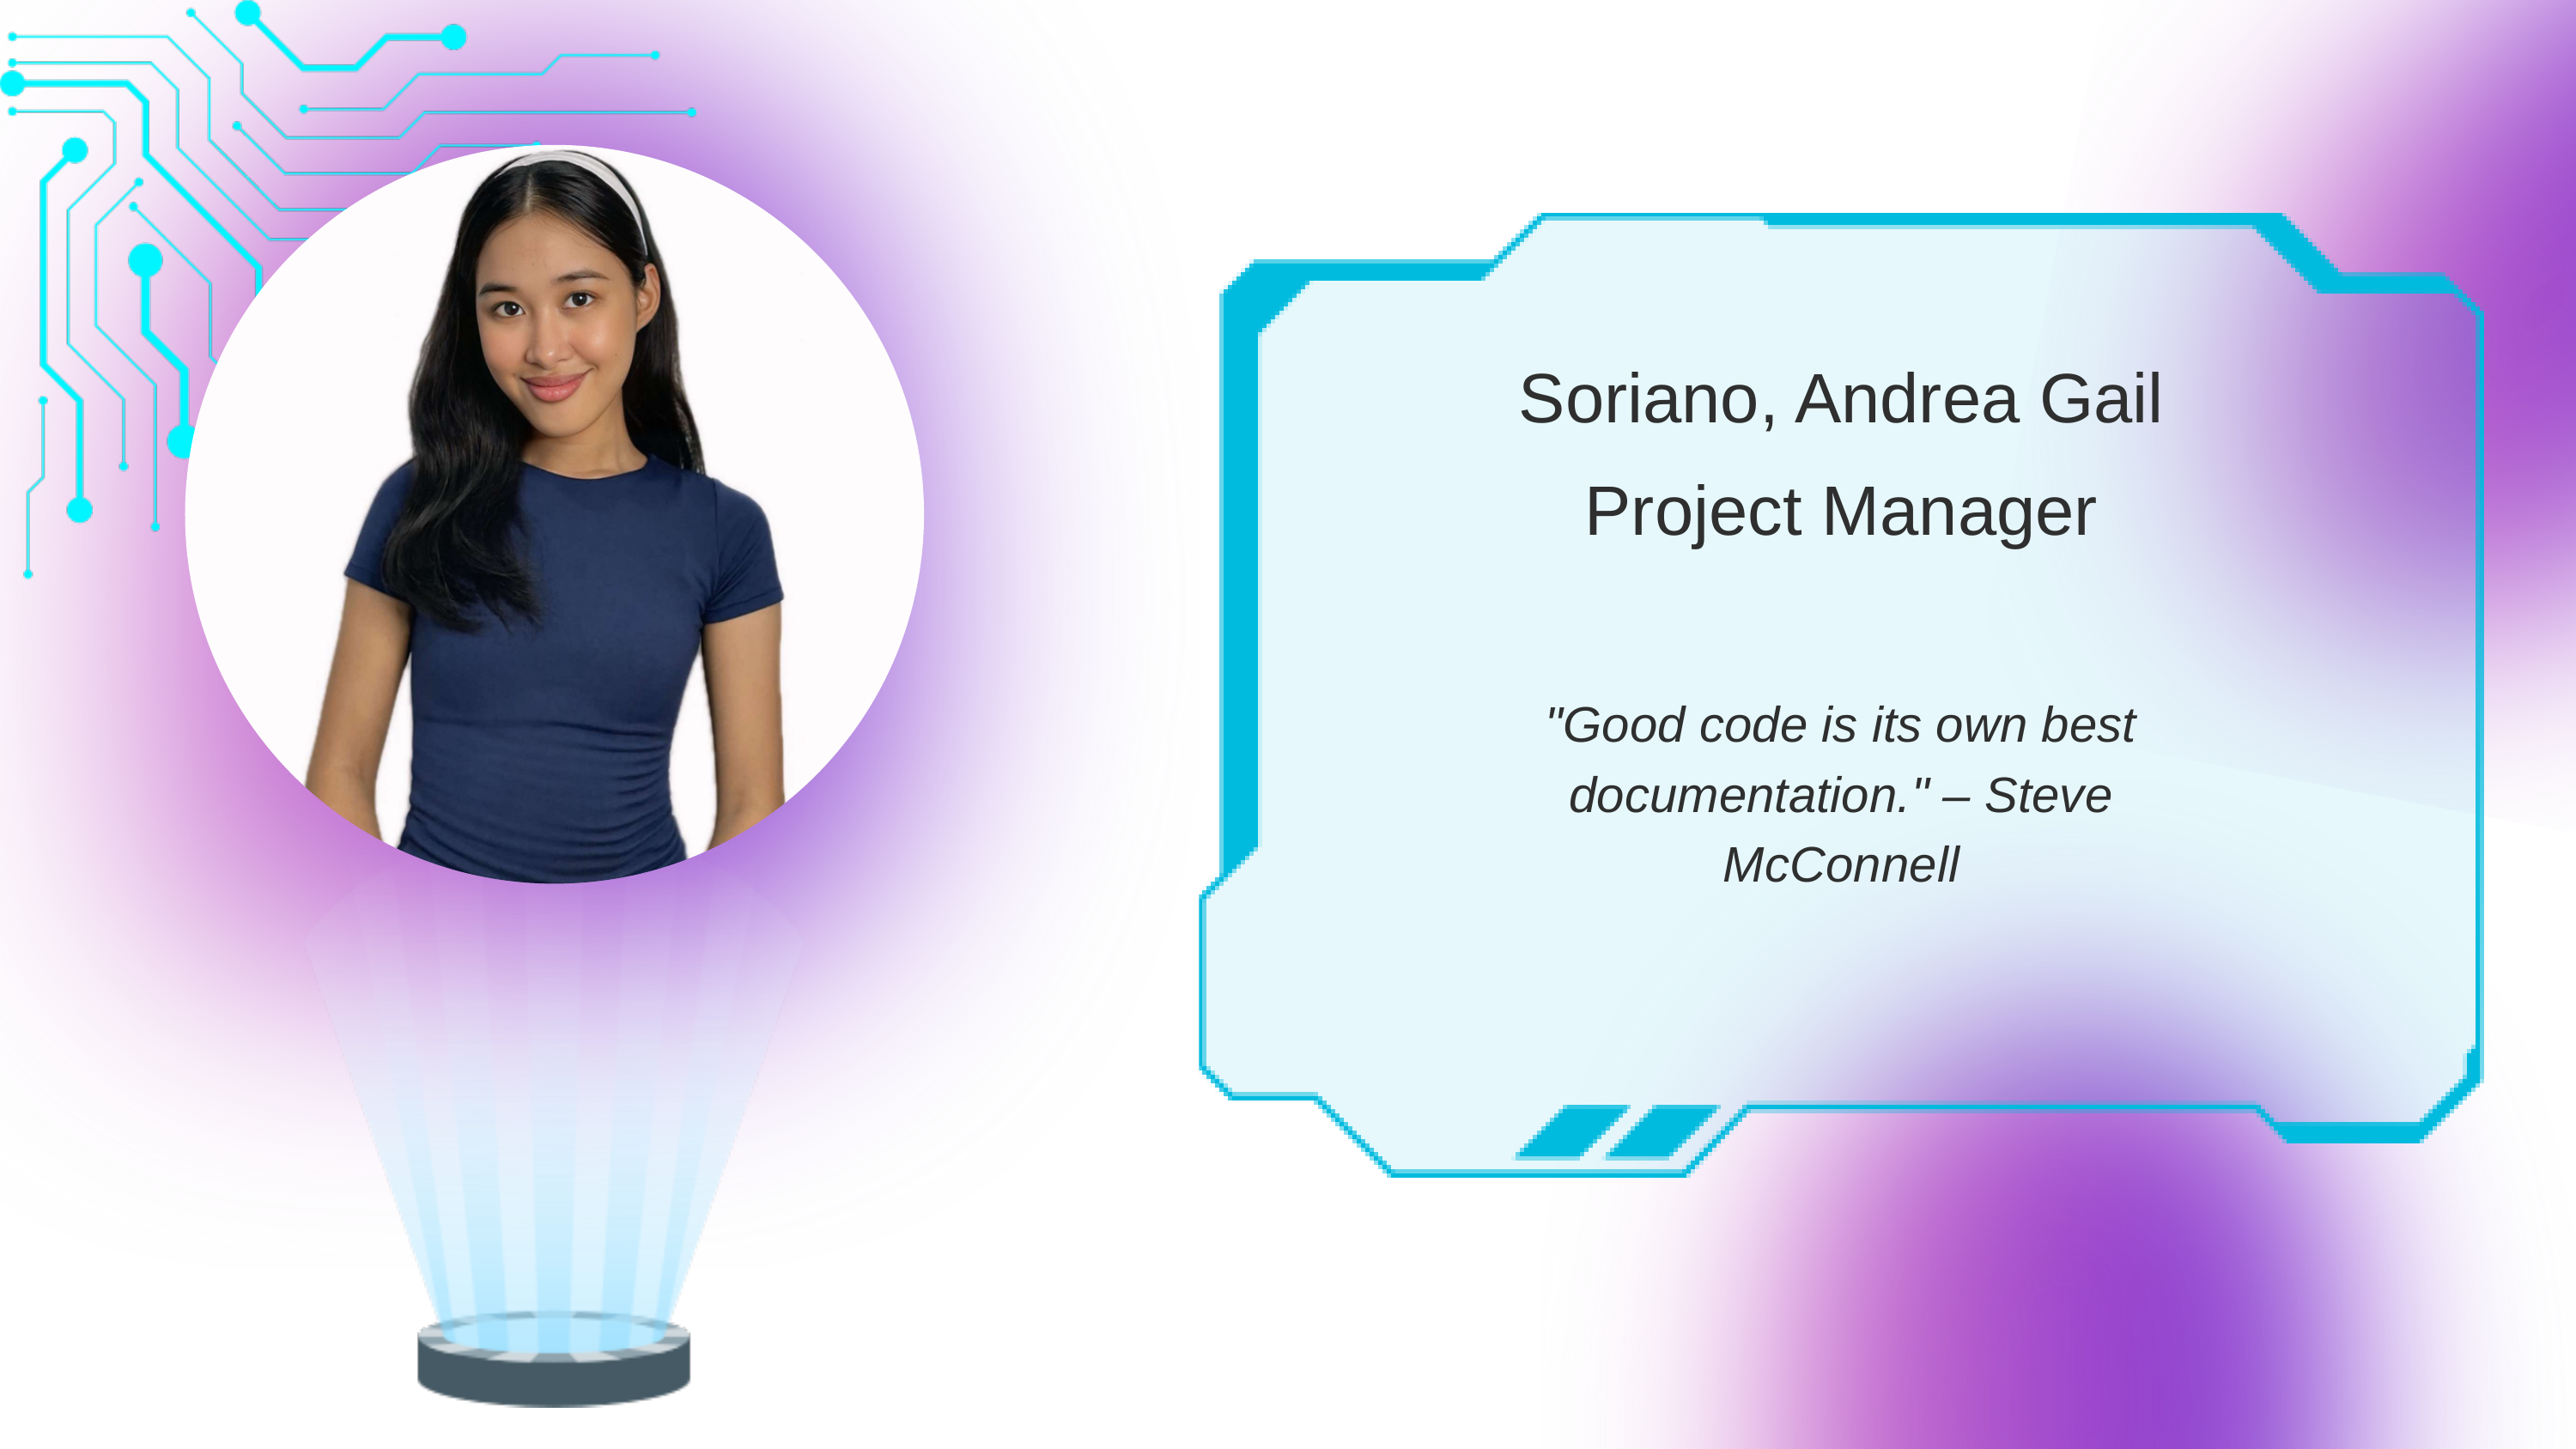

Soriano, Andrea Gail
Project Manager
"Good code is its own best documentation." – Steve McConnell